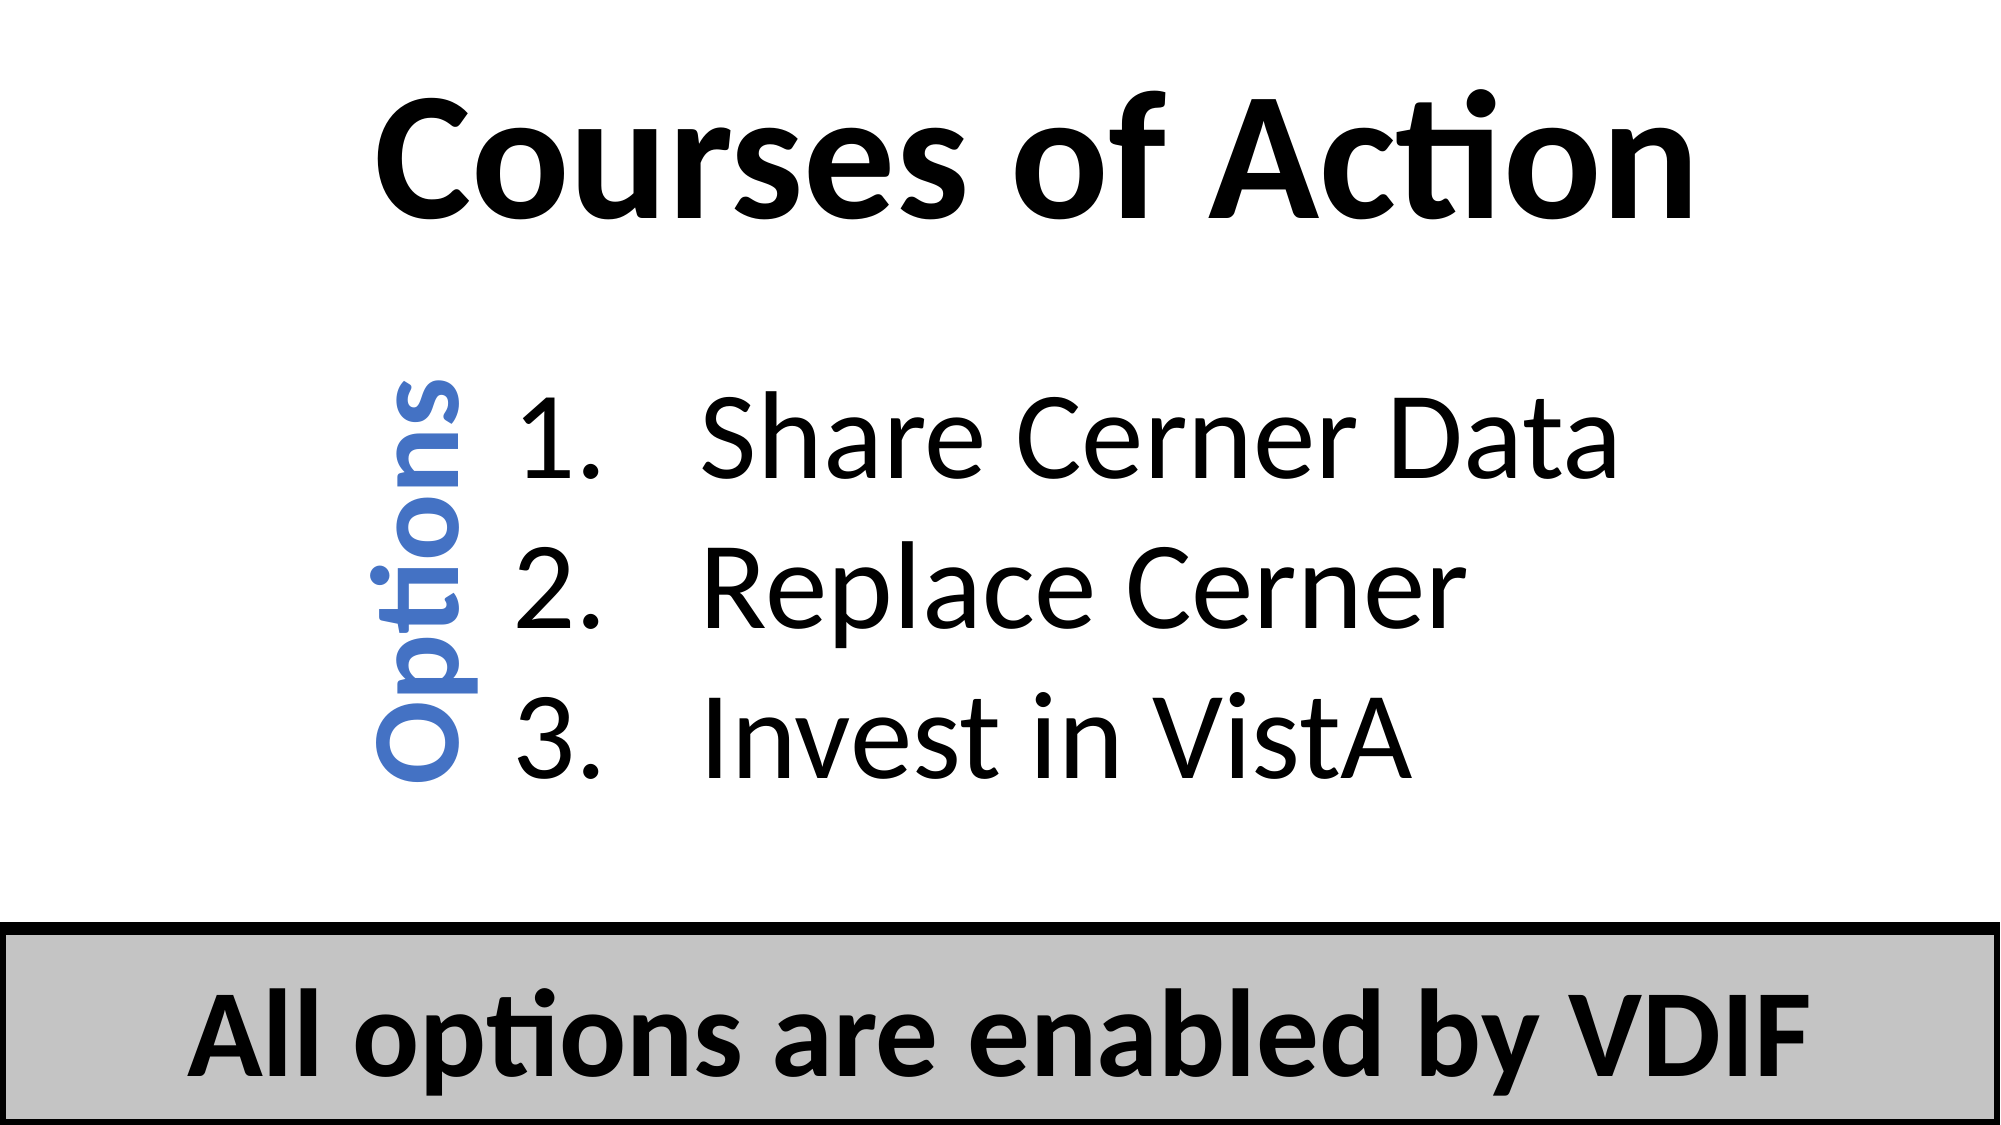

Courses of Action
Share Cerner Data
Replace Cerner
Invest in VistA
Options
All options are enabled by VDIF